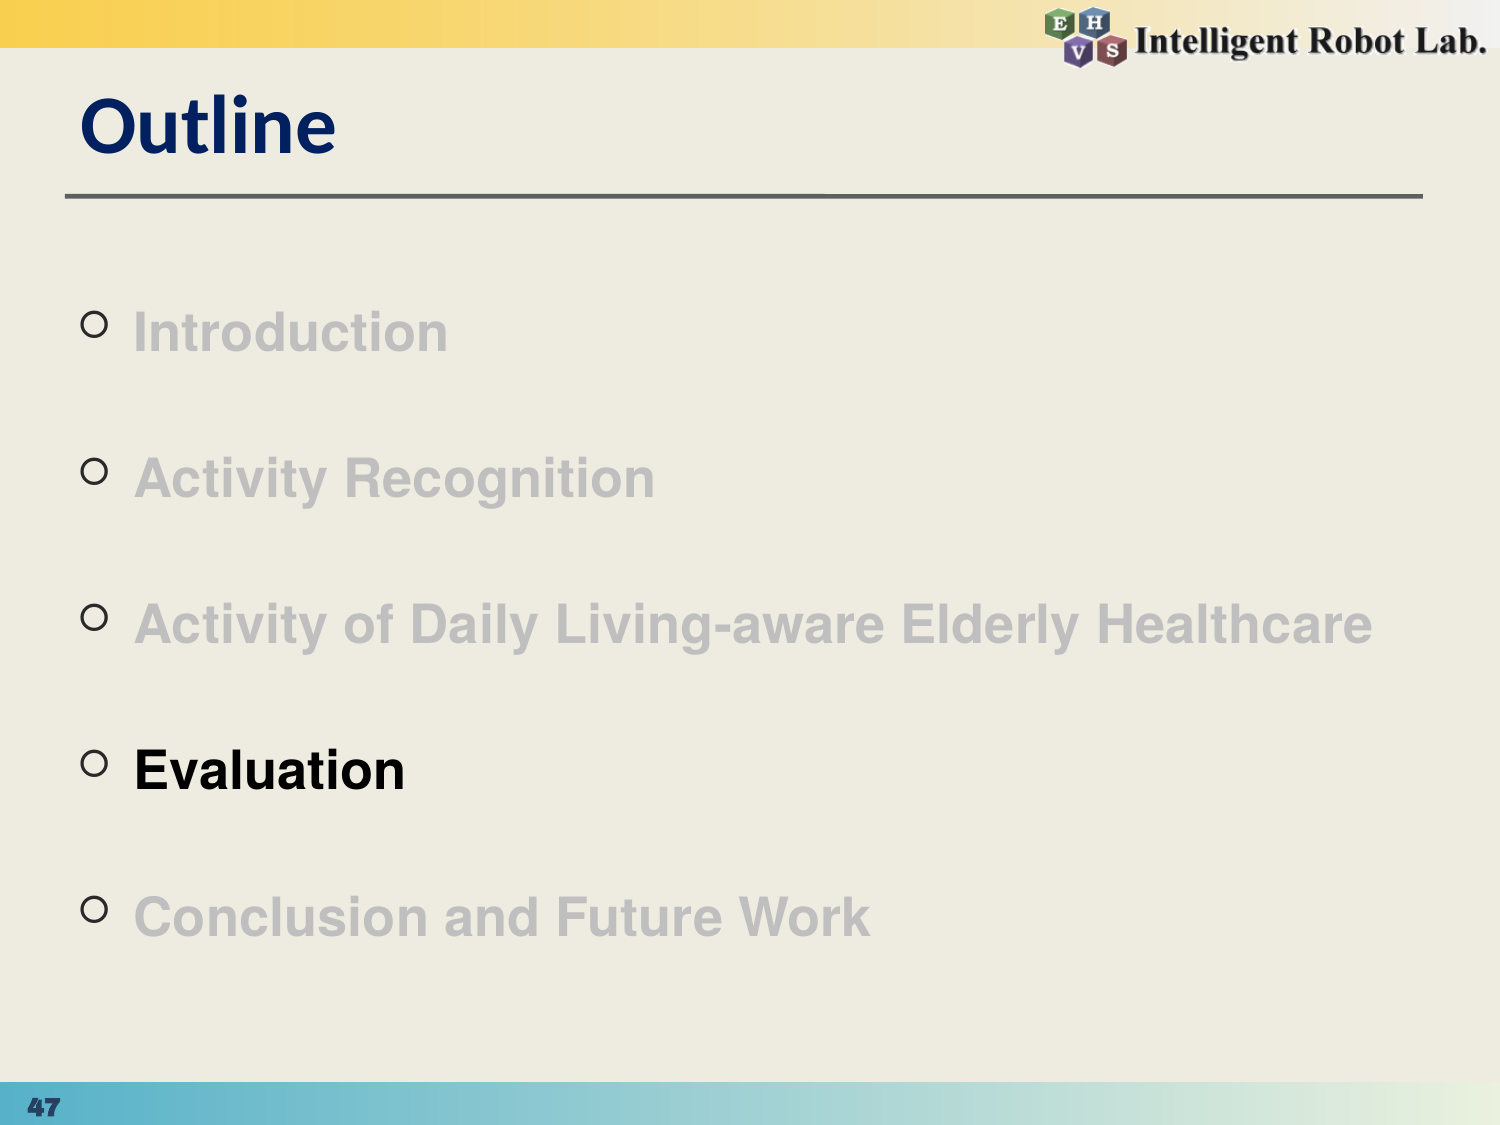

# Outline
Introduction
Activity Recognition
Activity of Daily Living-aware Elderly Healthcare
Evaluation
Conclusion and Future Work
47